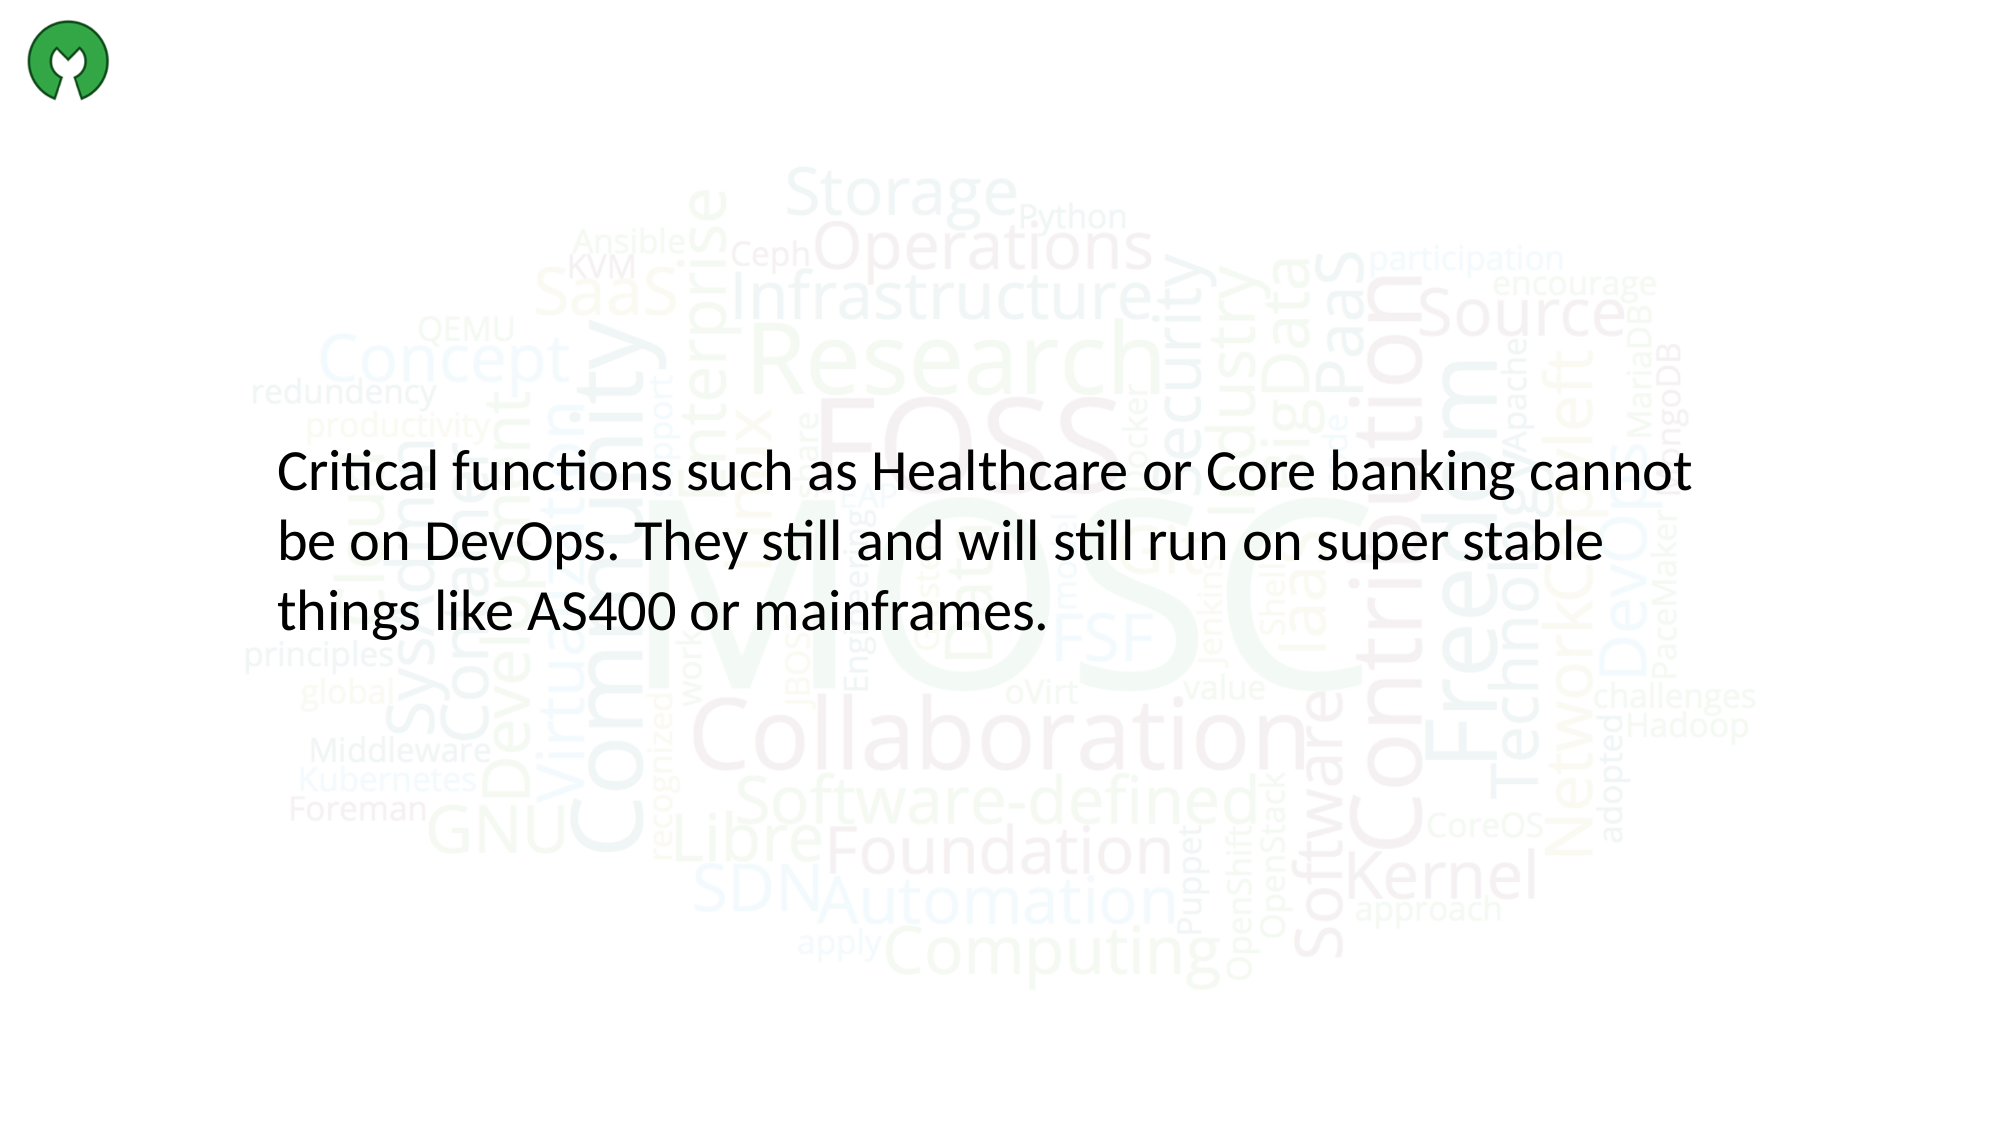

Critical functions such as Healthcare or Core banking cannot be on DevOps. They still and will still run on super stable things like AS400 or mainframes.